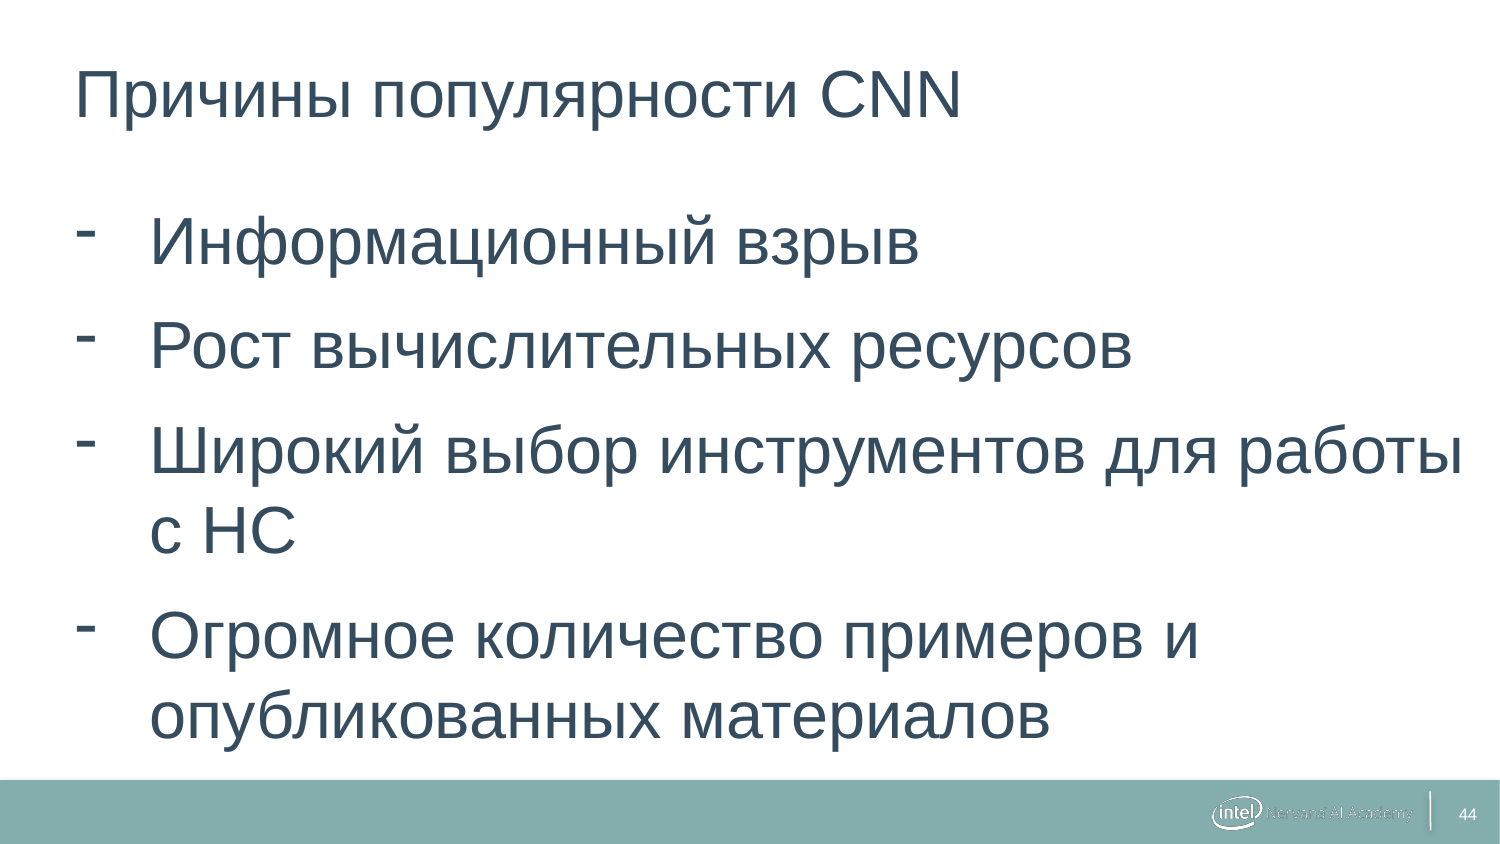

# Причины популярности CNN
Информационный взрыв
Рост вычислительных ресурсов
Широкий выбор инструментов для работы с НС
Огромное количество примеров и опубликованных материалов

44